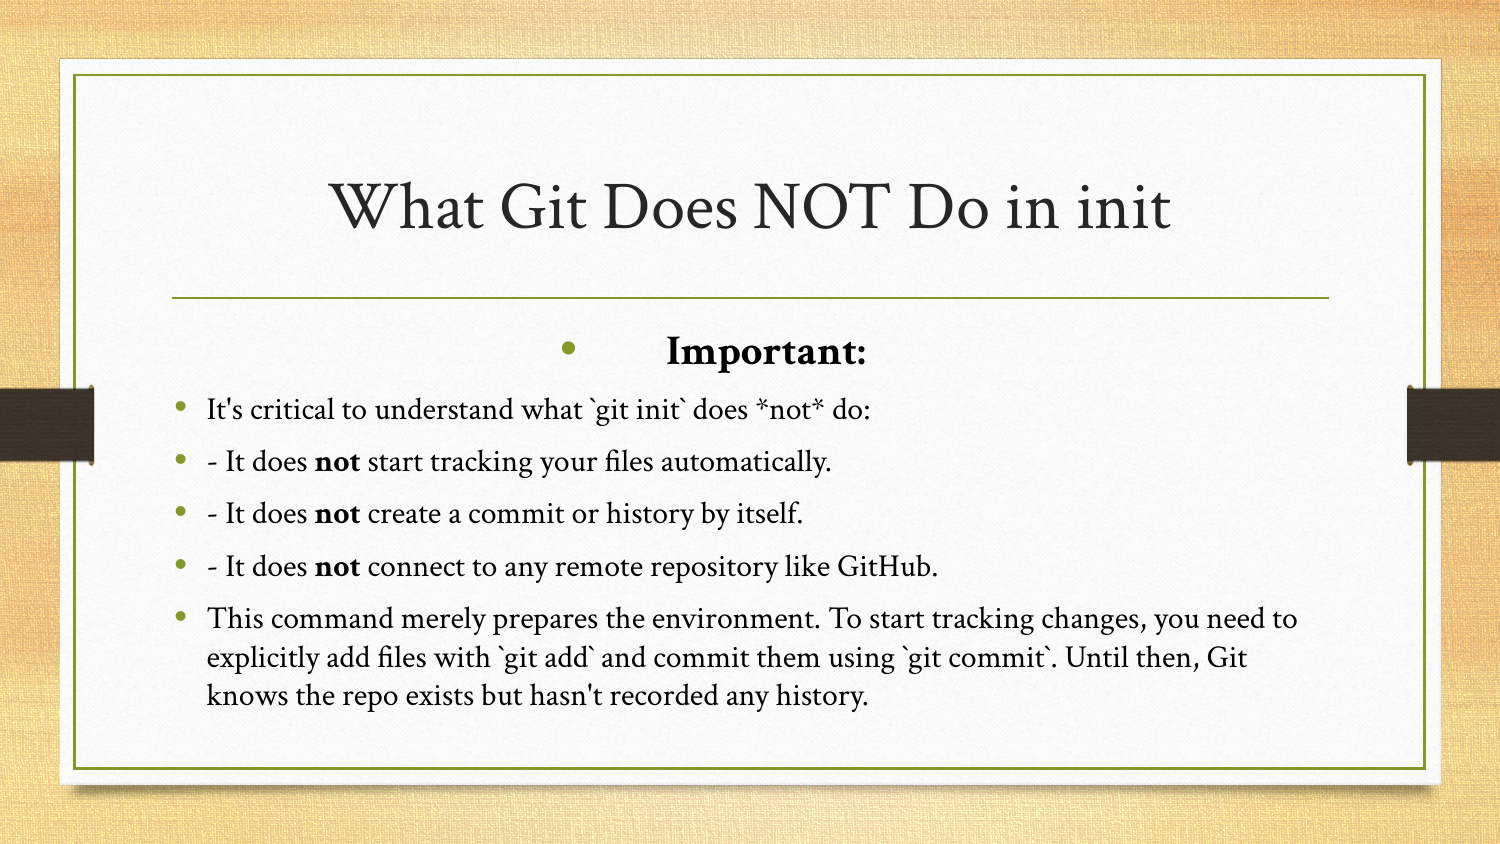

# What Git Does NOT Do in init
Important:
It's critical to understand what `git init` does *not* do:
- It does not start tracking your files automatically.
- It does not create a commit or history by itself.
- It does not connect to any remote repository like GitHub.
This command merely prepares the environment. To start tracking changes, you need to explicitly add files with `git add` and commit them using `git commit`. Until then, Git knows the repo exists but hasn't recorded any history.